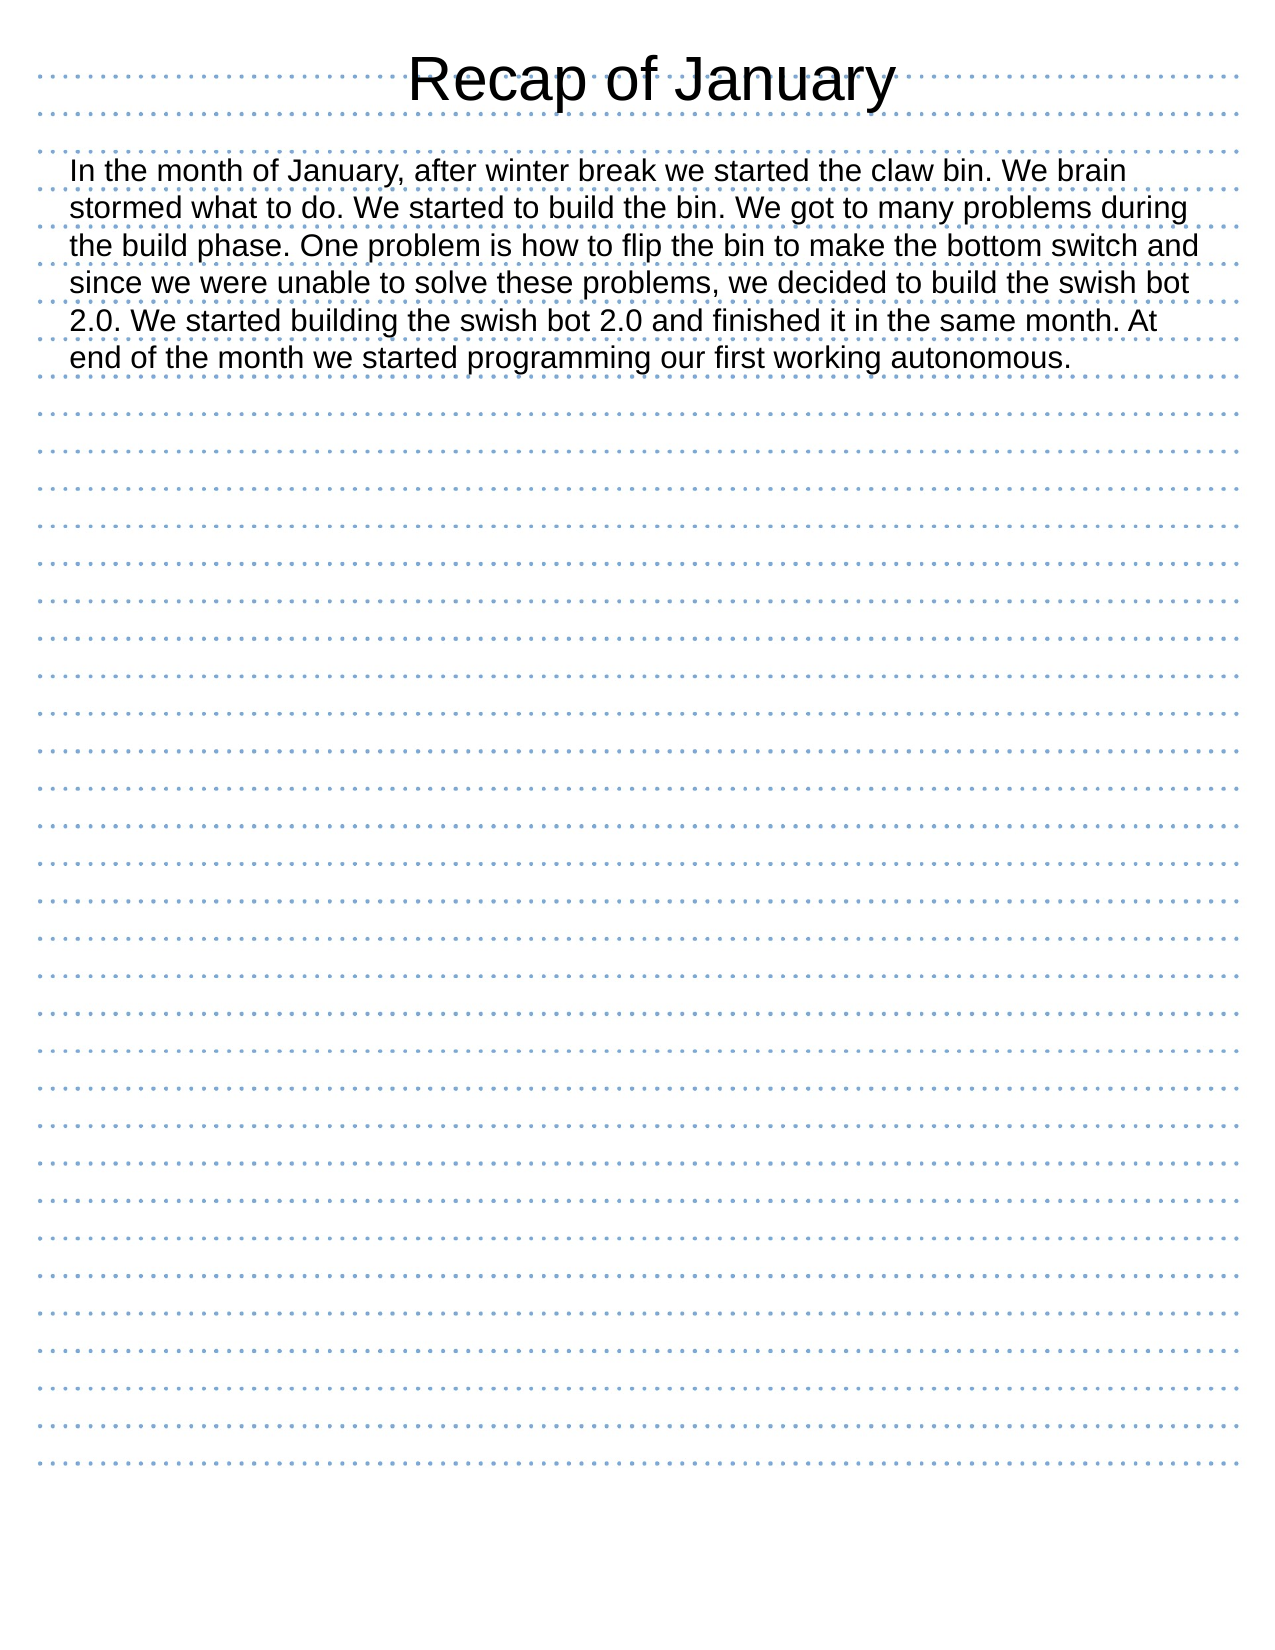

Recap of January

In the month of January, after winter break we started the claw bin. We brain stormed what to do. We started to build the bin. We got to many problems during the build phase. One problem is how to flip the bin to make the bottom switch and since we were unable to solve these problems, we decided to build the swish bot 2.0. We started building the swish bot 2.0 and finished it in the same month. At end of the month we started programming our first working autonomous.

#